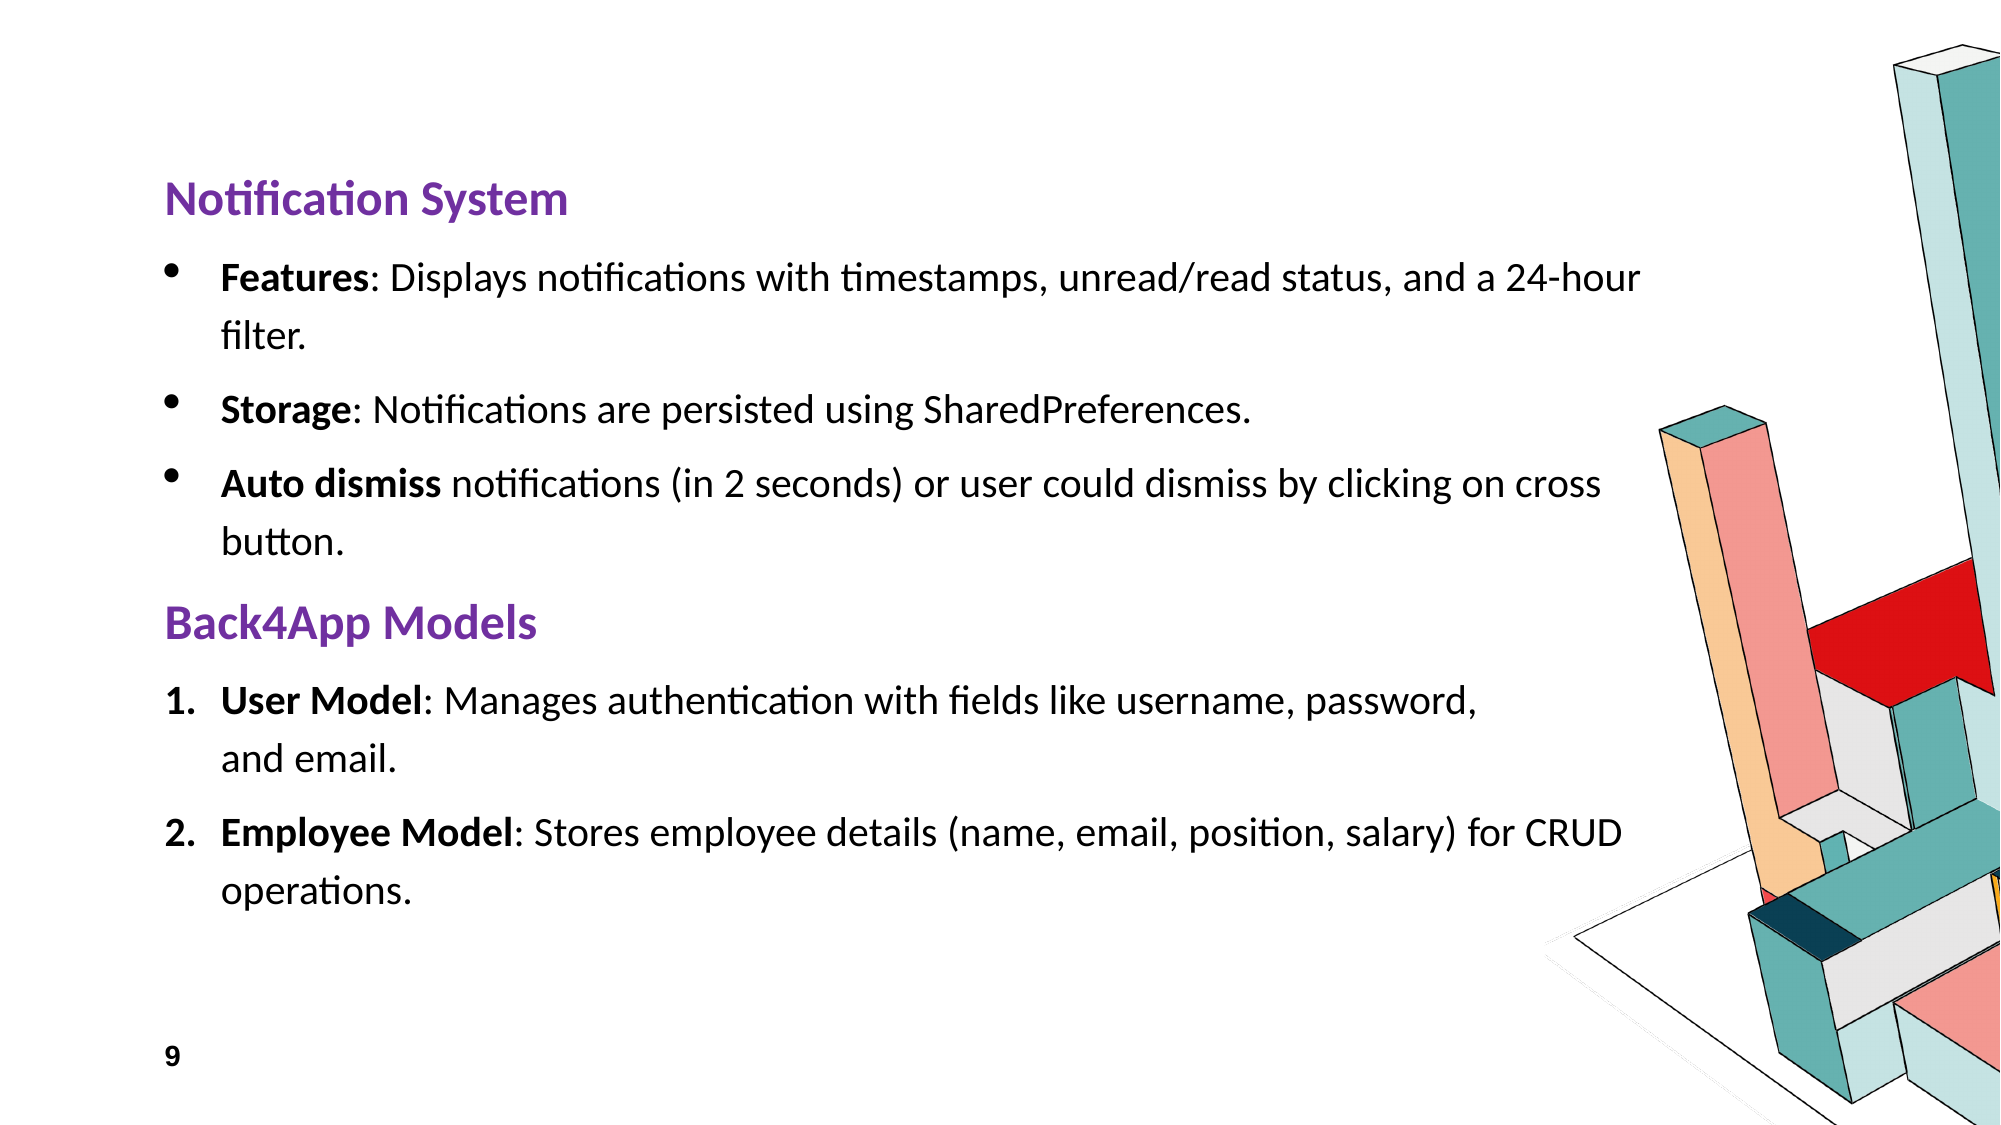

Notification System
Features: Displays notifications with timestamps, unread/read status, and a 24-hour filter.
Storage: Notifications are persisted using SharedPreferences.
Auto dismiss notifications (in 2 seconds) or user could dismiss by clicking on cross button.
Back4App Models
User Model: Manages authentication with fields like username, password, and email.
Employee Model: Stores employee details (name, email, position, salary) for CRUD operations.

9